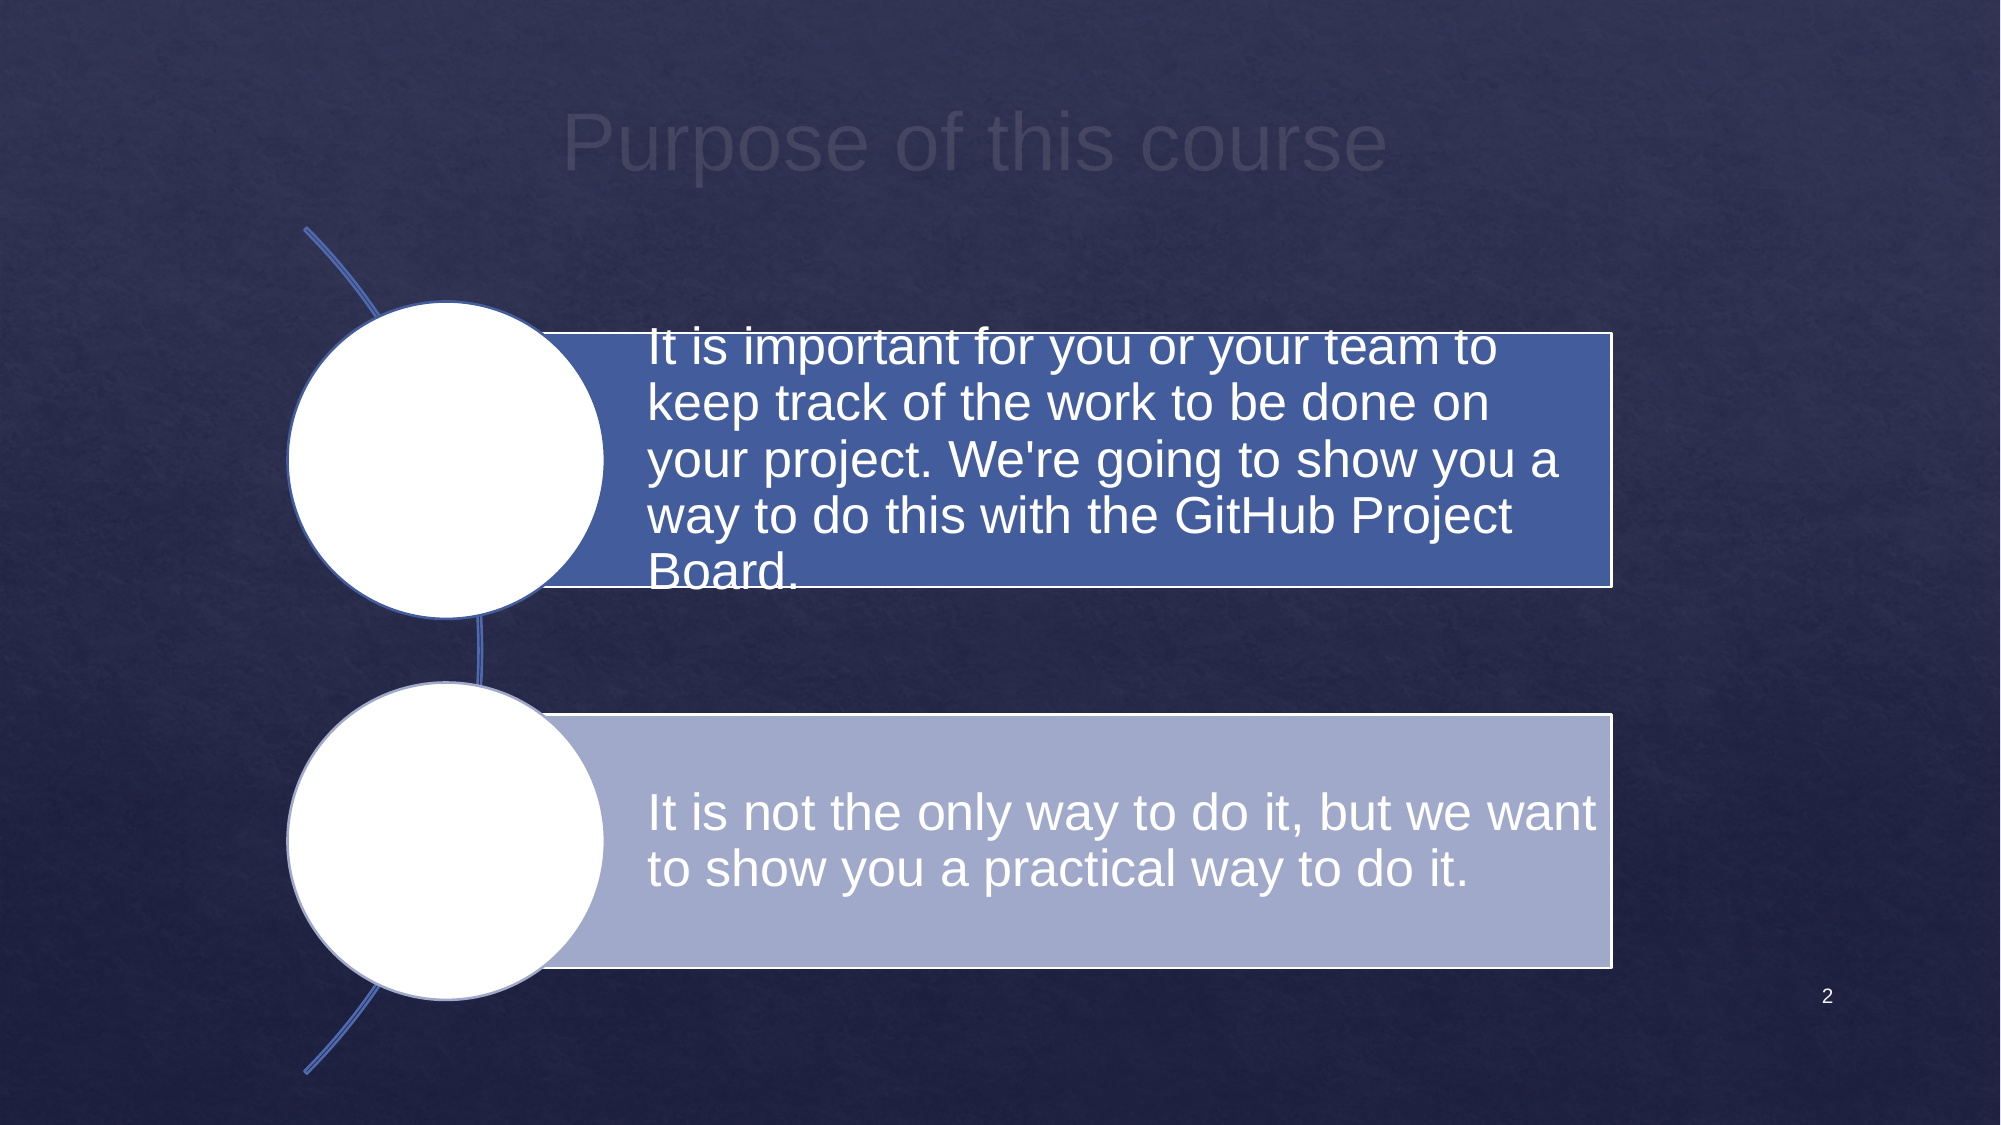

# Purpose of this course
It is important for you or your team to keep track of the work to be done on your project. We're going to show you a way to do this with the GitHub Project Board.
It is not the only way to do it, but we want to show you a practical way to do it.
2